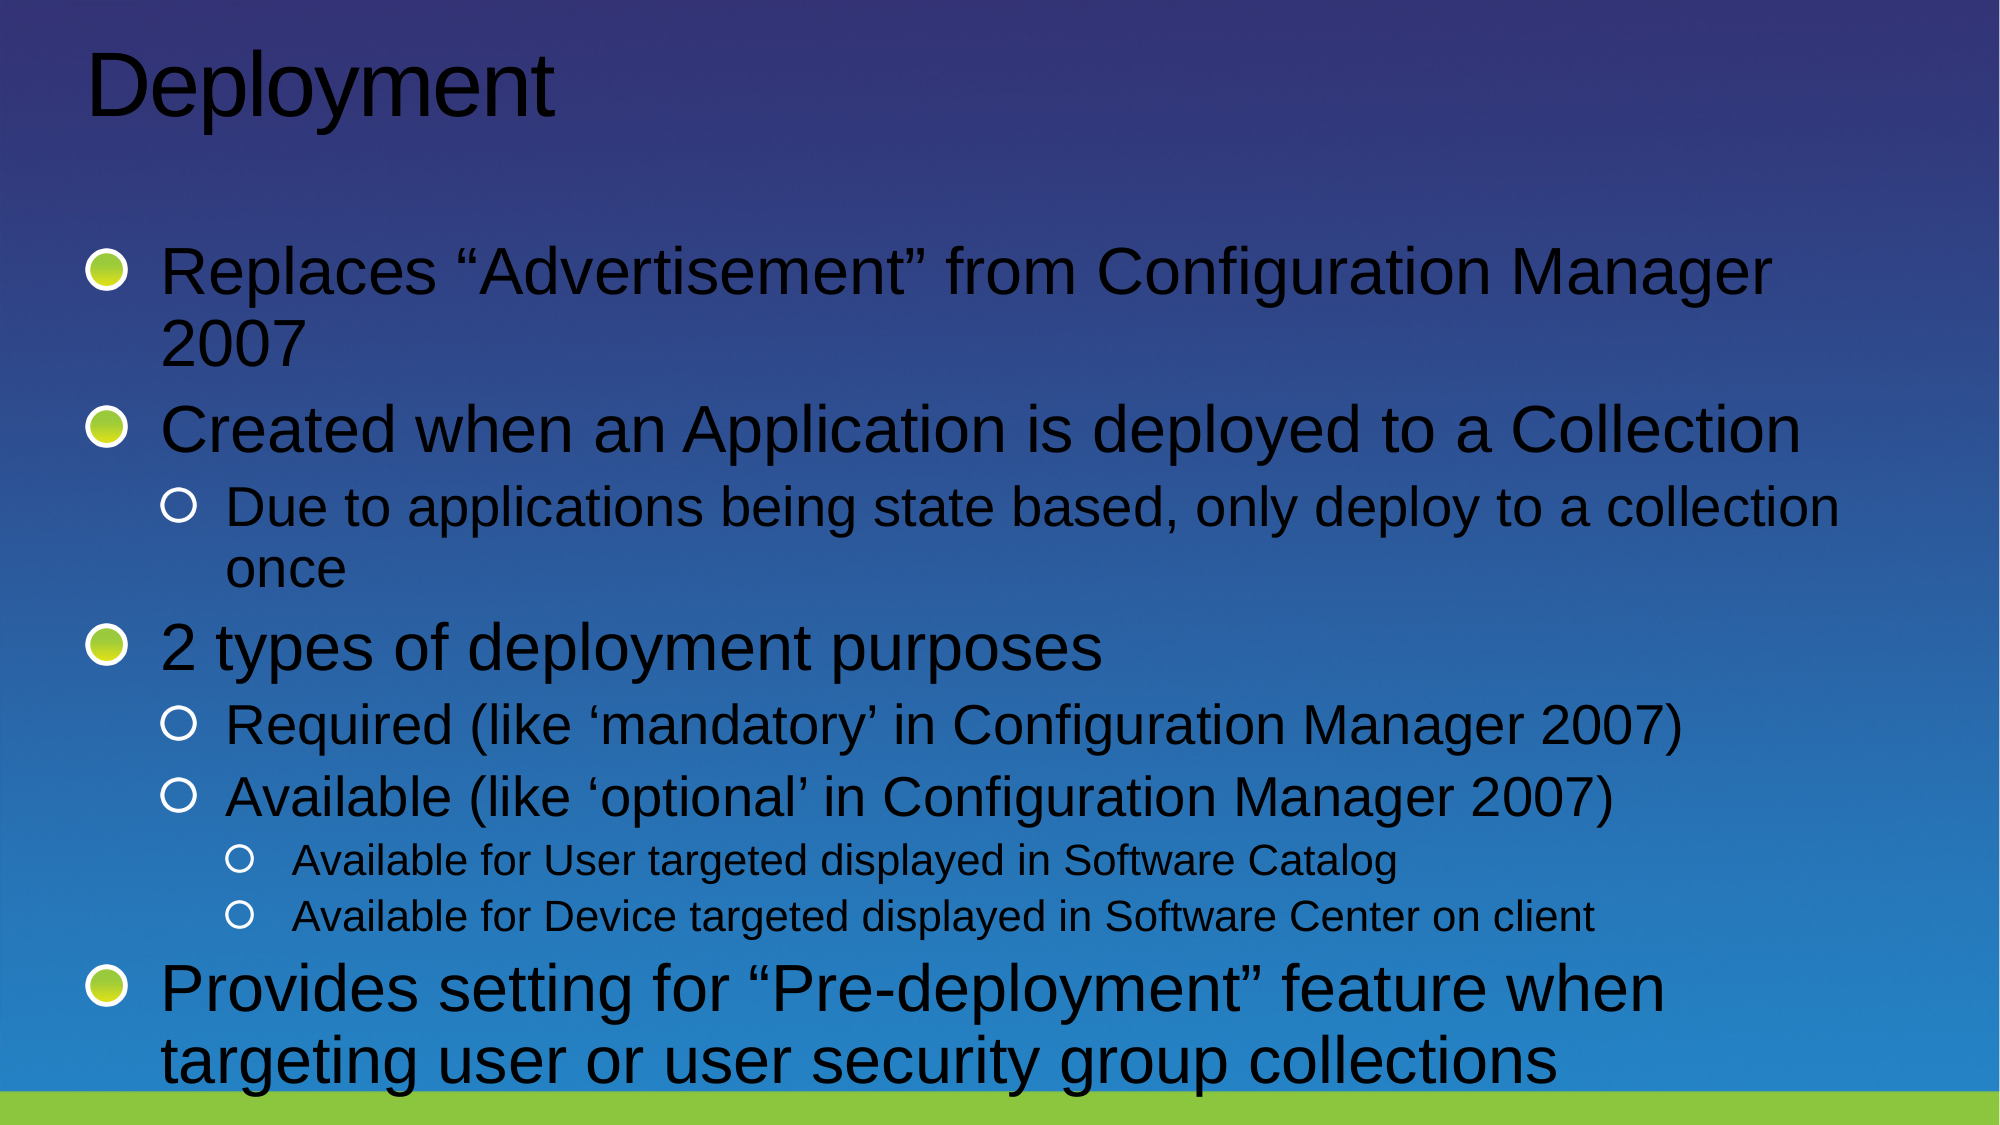

# Deployment
Replaces “Advertisement” from Configuration Manager 2007
Created when an Application is deployed to a Collection
Due to applications being state based, only deploy to a collection once
2 types of deployment purposes
Required (like ‘mandatory’ in Configuration Manager 2007)
Available (like ‘optional’ in Configuration Manager 2007)
Available for User targeted displayed in Software Catalog
Available for Device targeted displayed in Software Center on client
Provides setting for “Pre-deployment” feature when targeting user or user security group collections